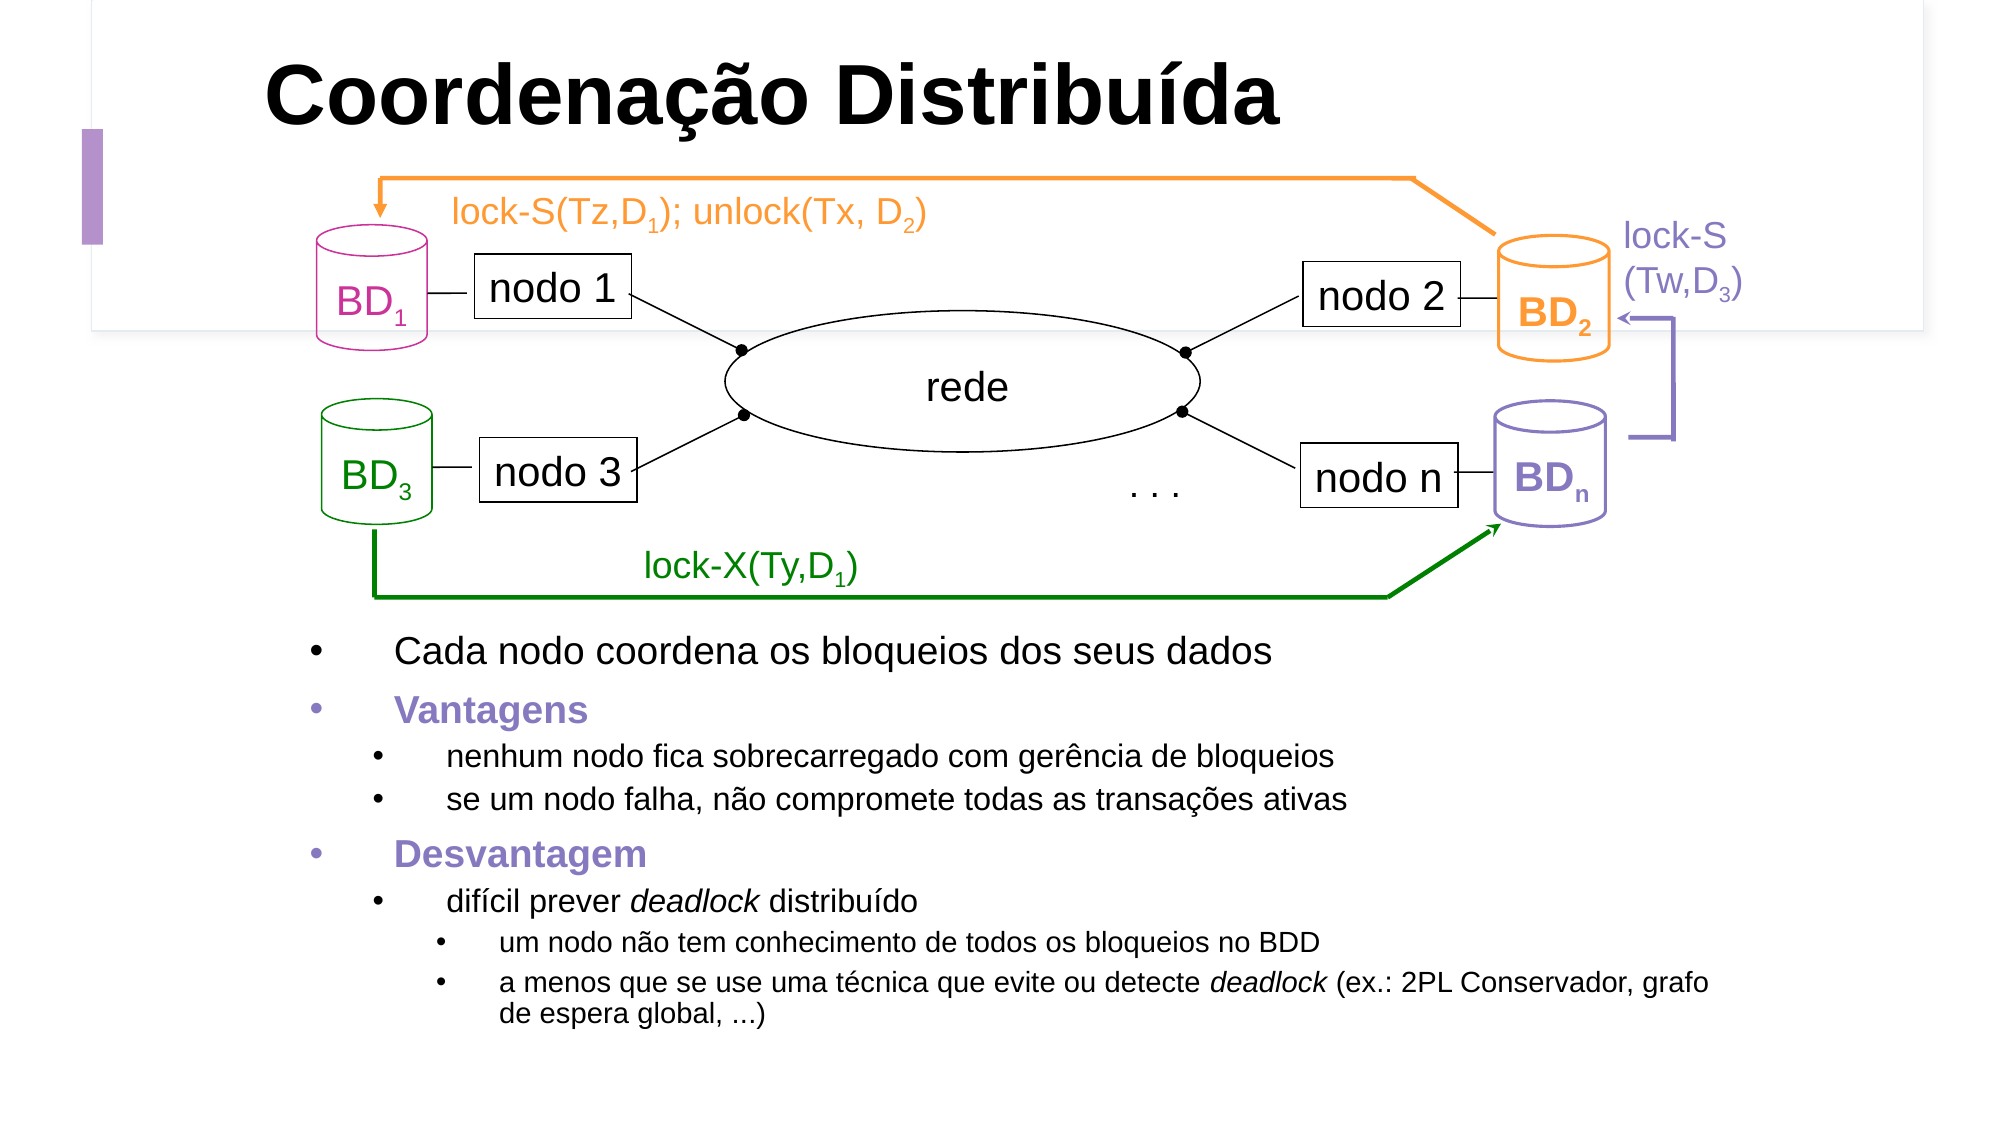

# Coordenação Distribuída

lock-S(Tz,D1); unlock(Tx, D2)
lock-S
(Tw,D3)

nodo 1
nodo 2
BD1
BD2

rede

nodo 3
BD3
BDn
nodo n
. . .

lock-X(Ty,D1)

Cada nodo coordena os bloqueios dos seus dados
Vantagens
nenhum nodo fica sobrecarregado com gerência de bloqueios
se um nodo falha, não compromete todas as transações ativas
Desvantagem
difícil prever deadlock distribuído
um nodo não tem conhecimento de todos os bloqueios no BDD
a menos que se use uma técnica que evite ou detecte deadlock (ex.: 2PL Conservador, grafo de espera global, ...)